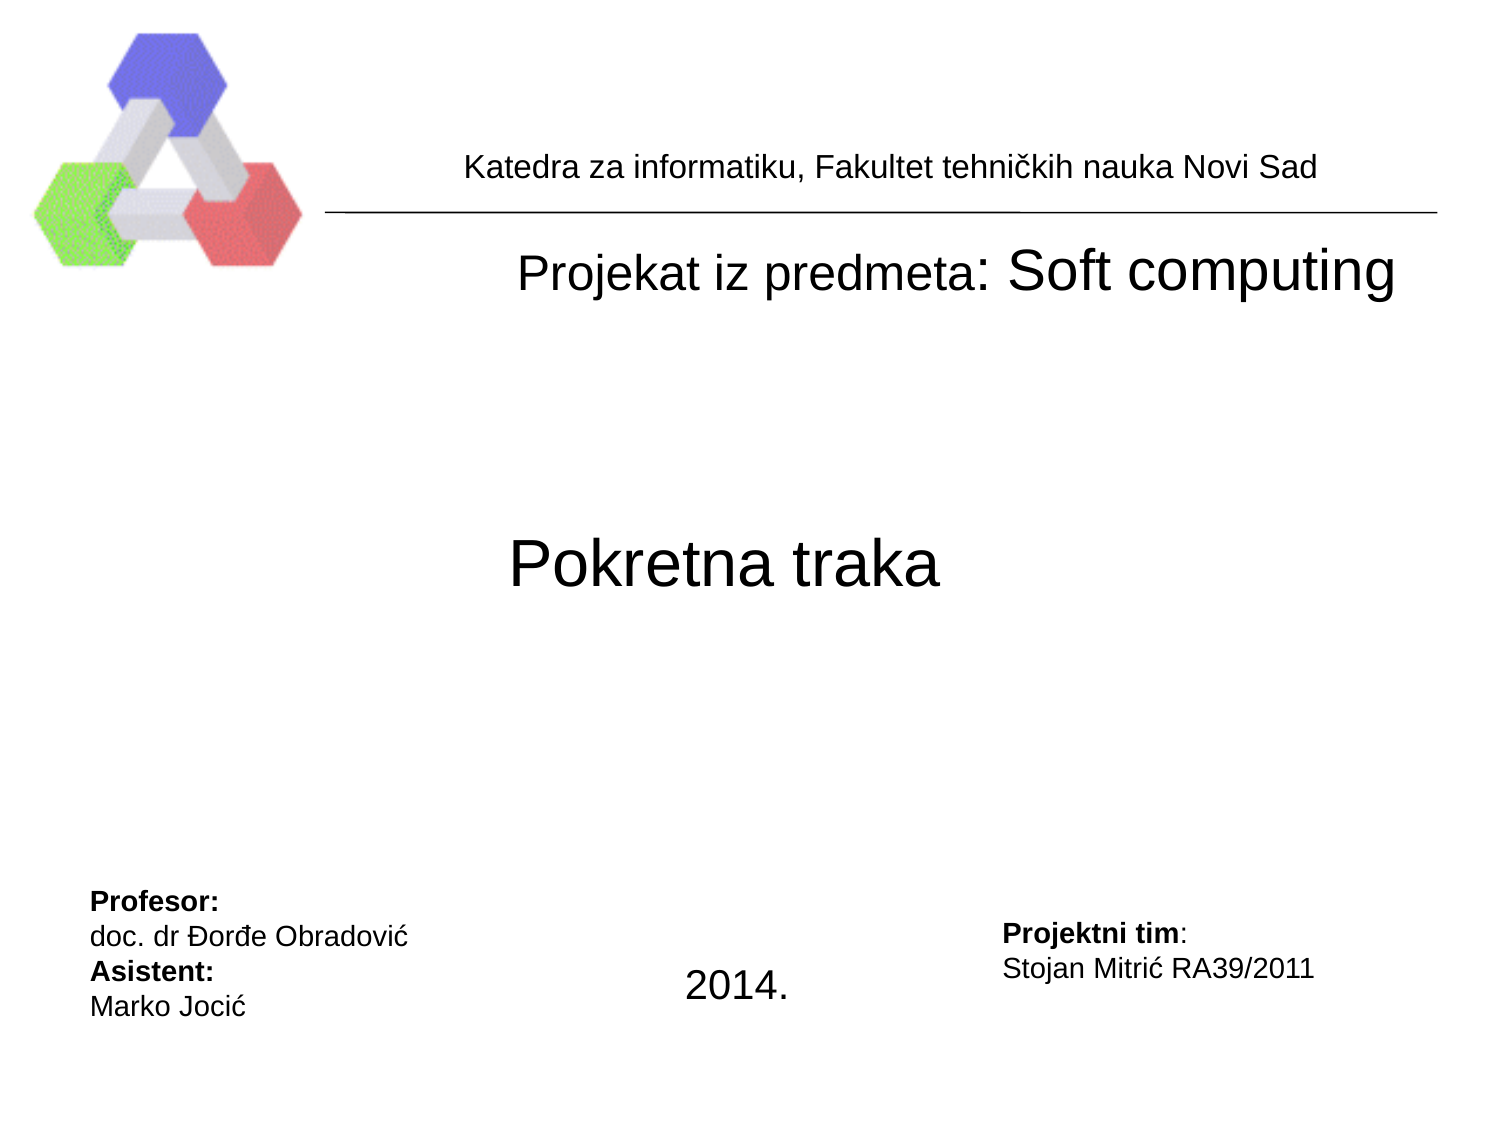

Katedra za informatiku, Fakultet tehničkih nauka Novi Sad

Projekat iz predmeta: Soft computing
Pokretna traka
Profesor:
doc. dr Đorđe Obradović
Asistent:
Marko Jocić

Projektni tim:
Stojan Mitrić RA39/2011
2014.